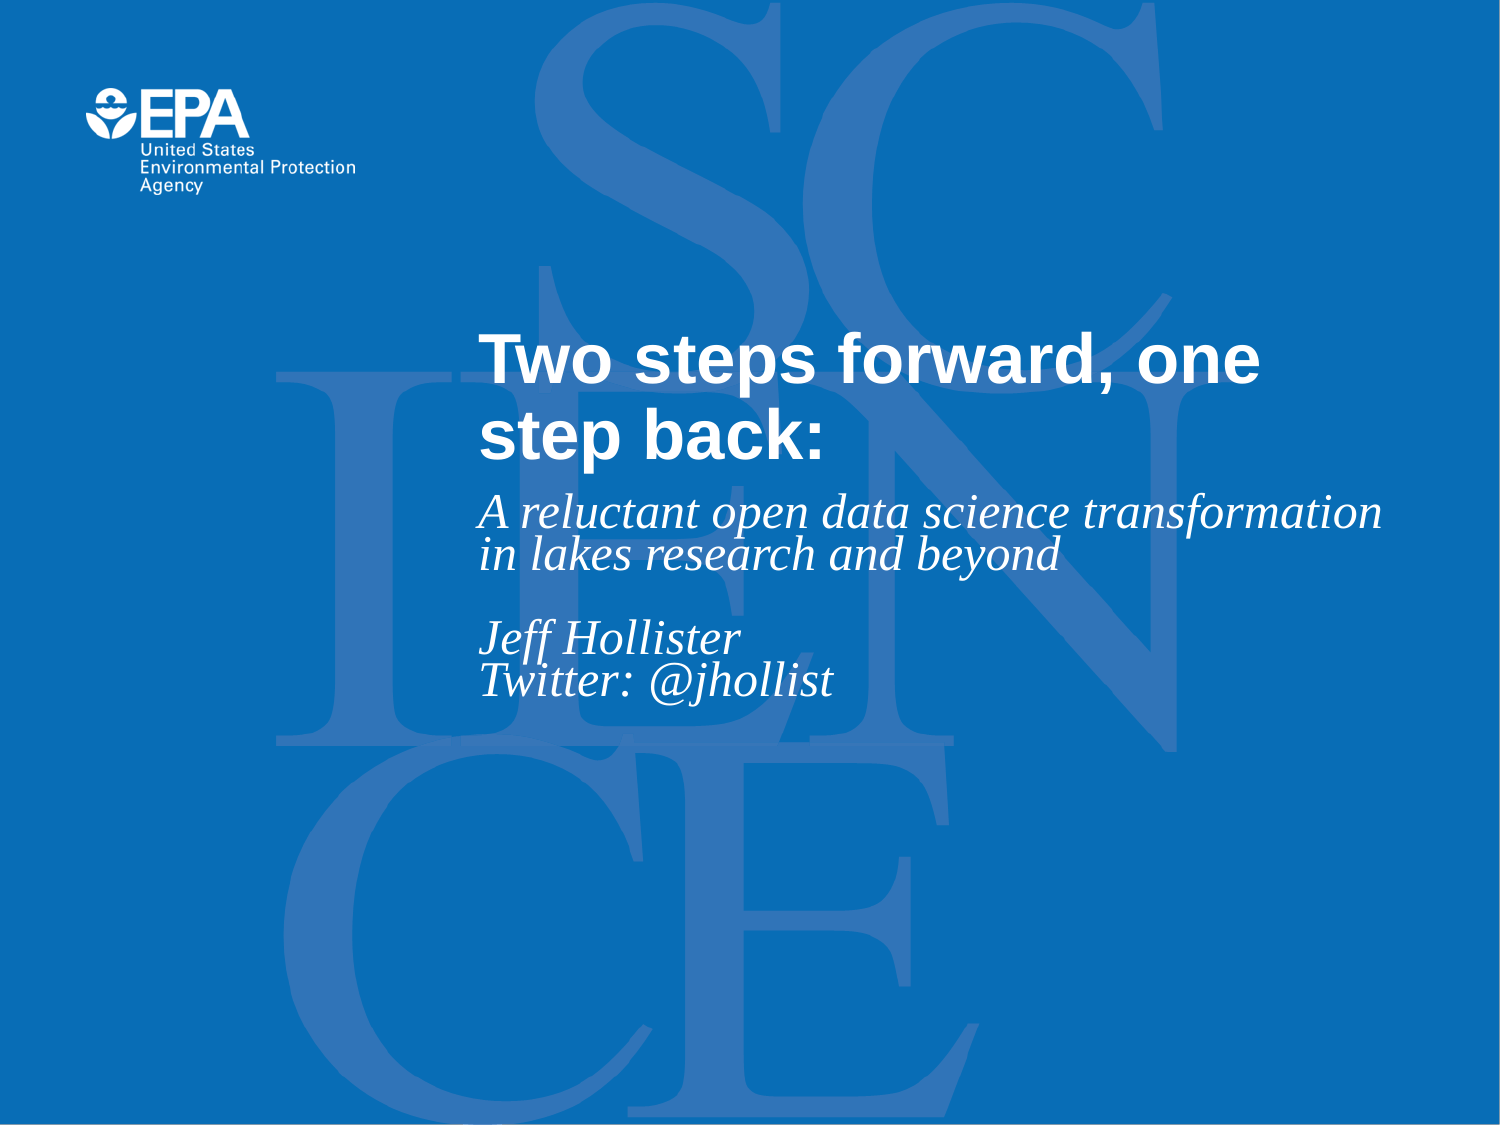

# Two steps forward, one step back:
A reluctant open data science transformation in lakes research and beyond
Jeff Hollister
Twitter: @jhollist